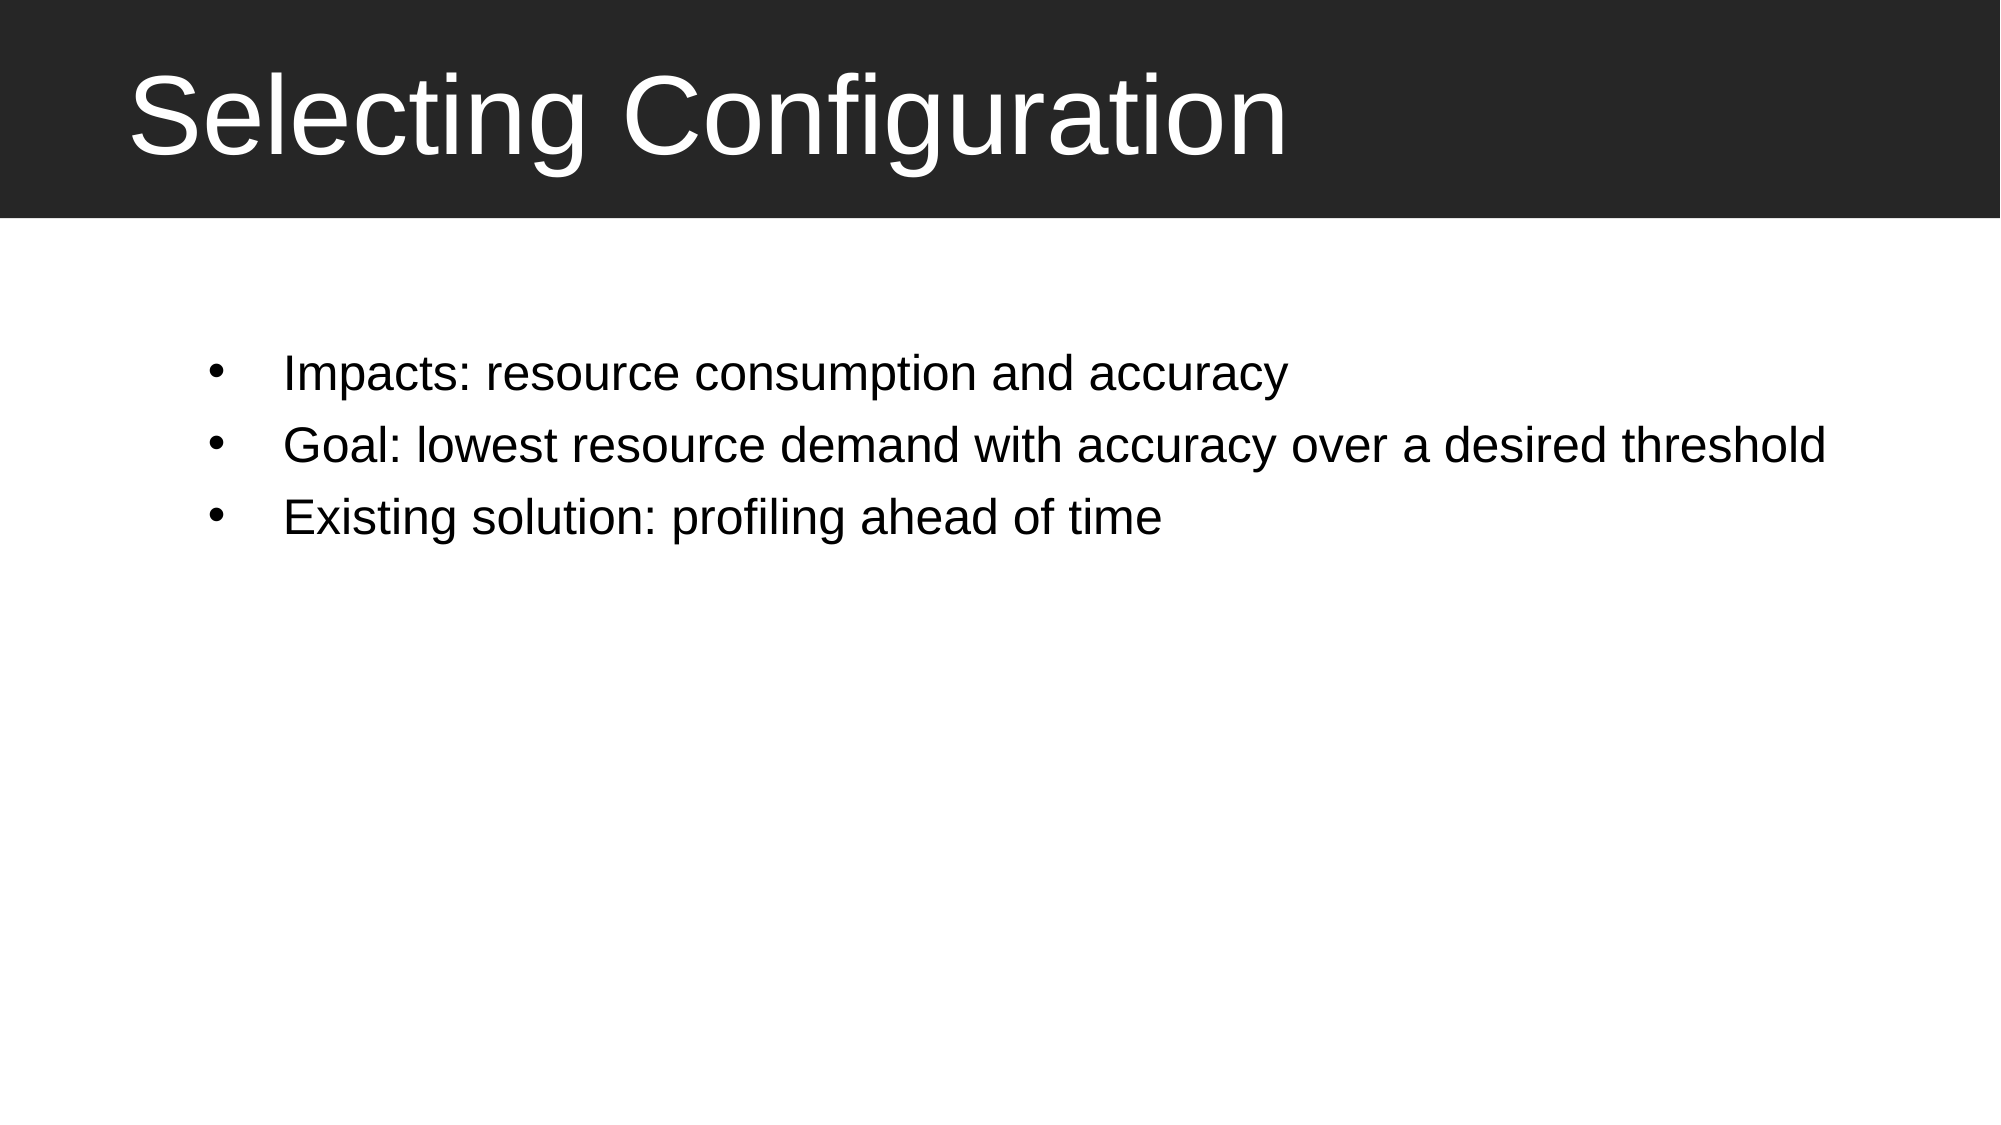

# Selecting Configuration
Impacts: resource consumption and accuracy
Goal: lowest resource demand with accuracy over a desired threshold
Existing solution: profiling ahead of time